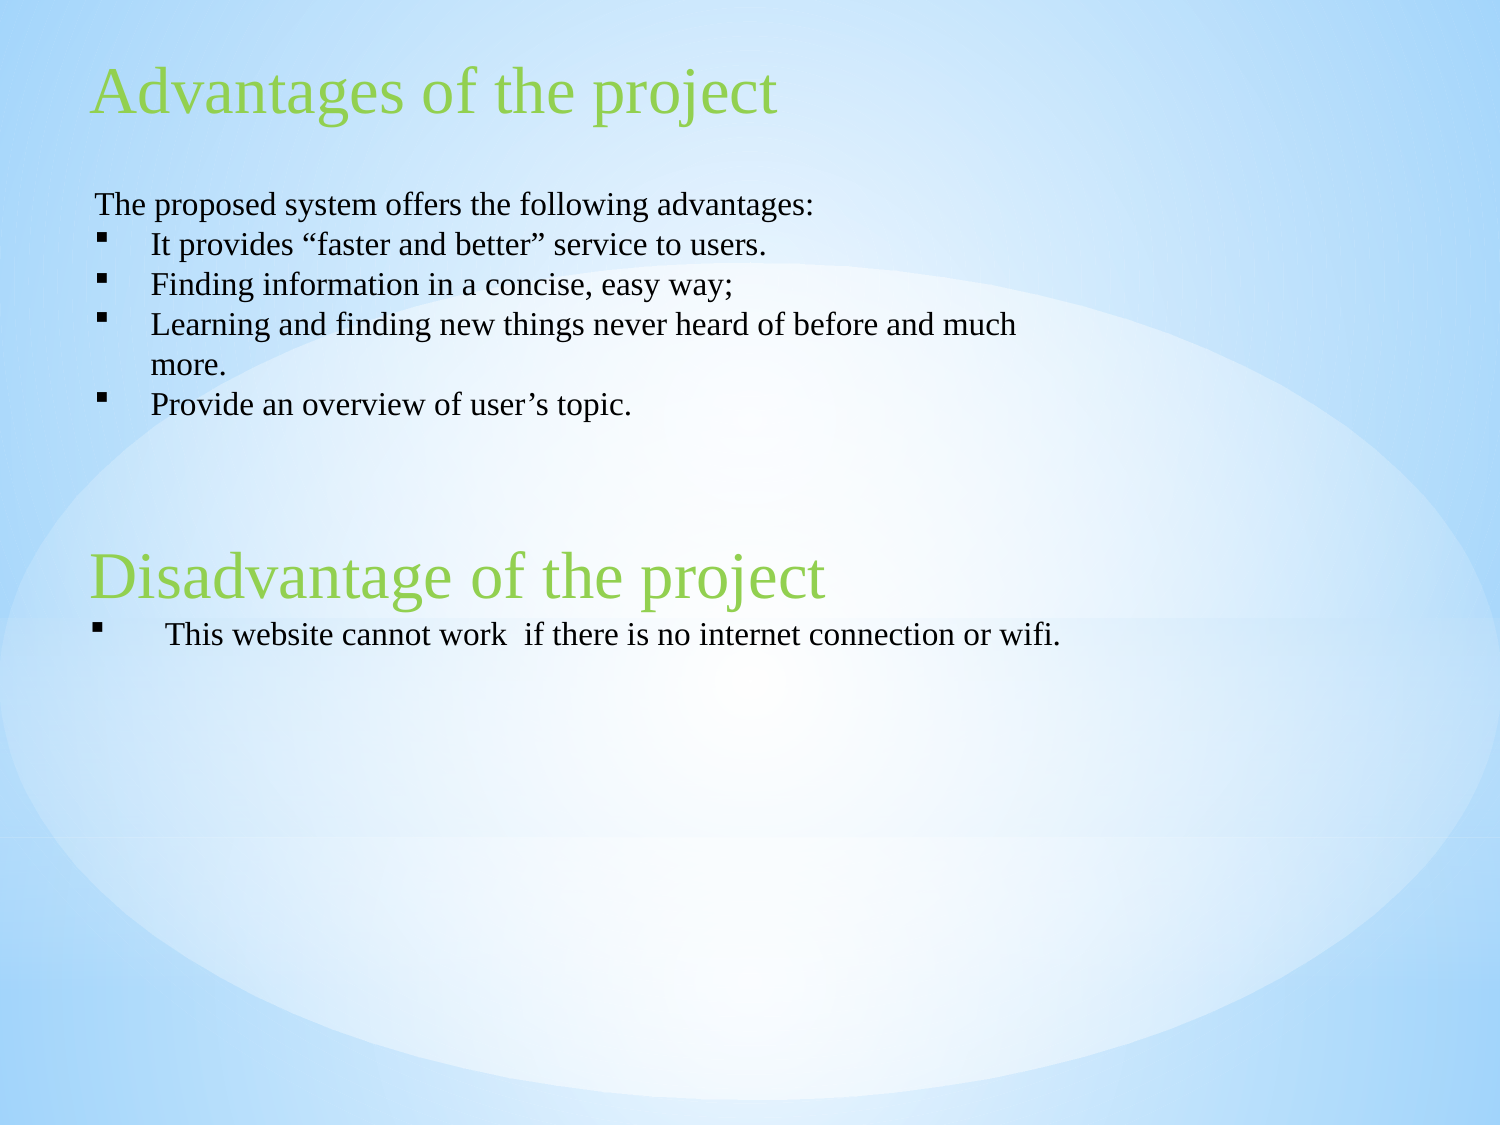

Advantages of the project
The proposed system offers the following advantages:
It provides “faster and better” service to users.
Finding information in a concise, easy way;
Learning and finding new things never heard of before and much more.
Provide an overview of user’s topic.
Disadvantage of the project
This website cannot work  if there is no internet connection or wifi.